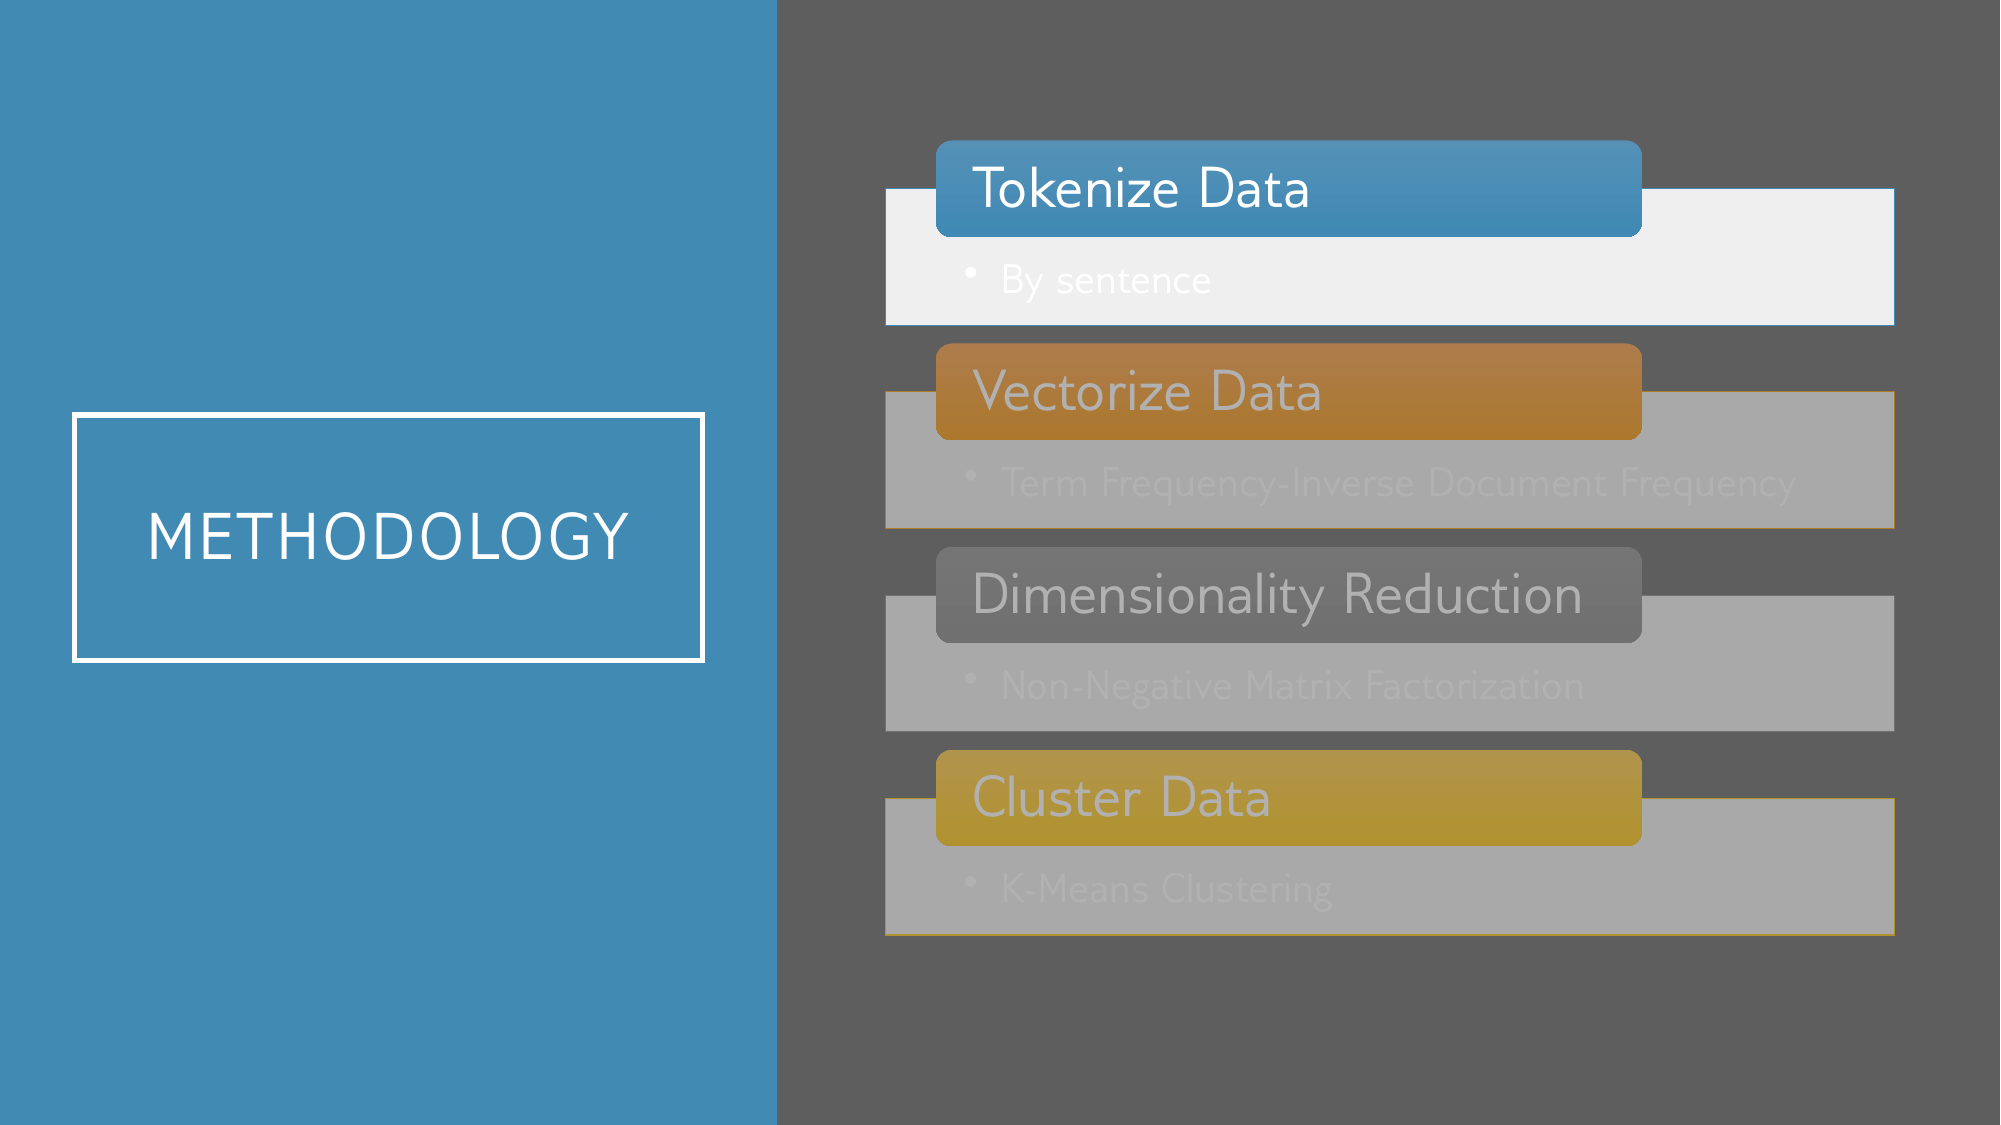

By sentence
Tokenize Data
Term Frequency-Inverse Document Frequency
Vectorize Data
Non-Negative Matrix Factorization
Dimensionality Reduction
K-Means Clustering
Cluster Data

Methodology